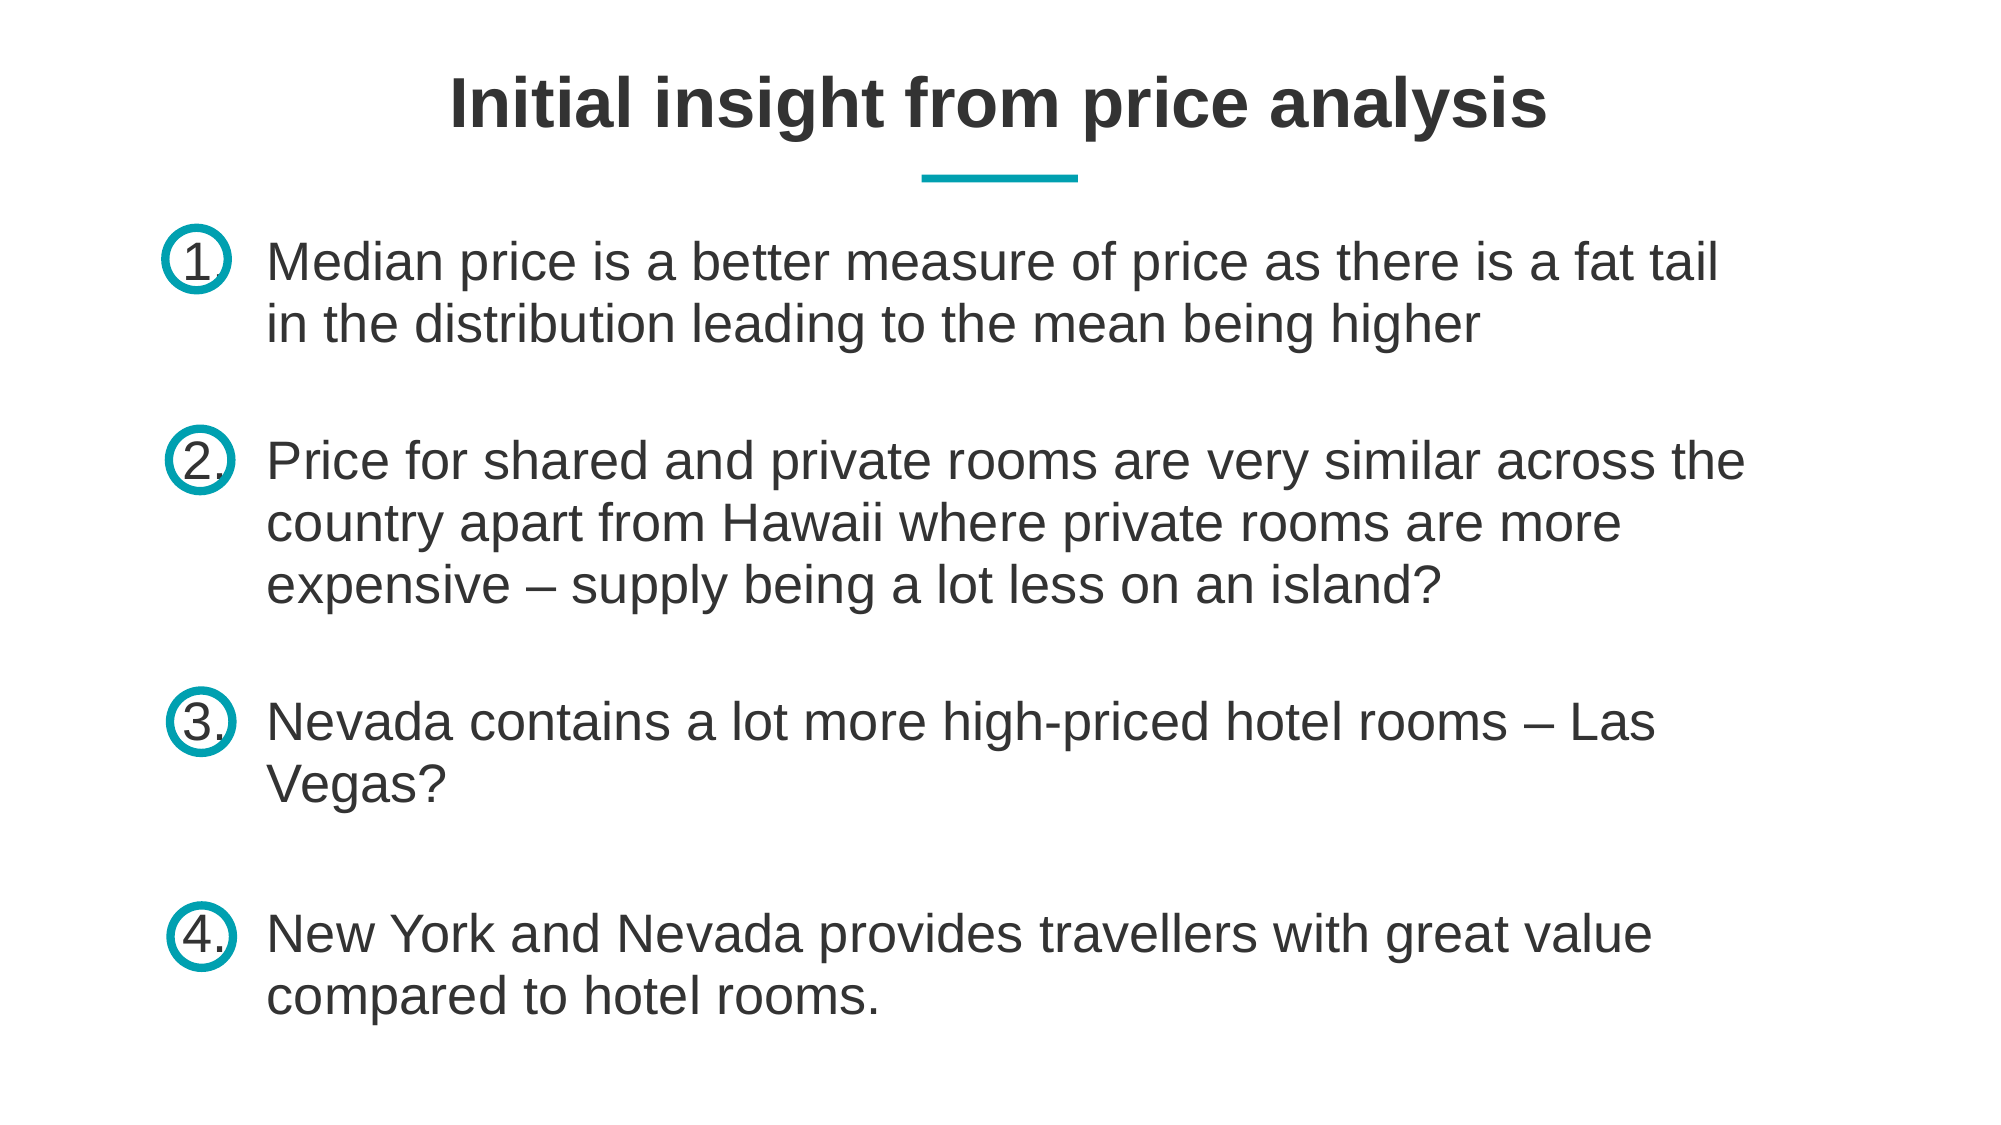

Initial insight from price analysis

Median price is a better measure of price as there is a fat tail in the distribution leading to the mean being higher
Price for shared and private rooms are very similar across the country apart from Hawaii where private rooms are more expensive – supply being a lot less on an island?
Nevada contains a lot more high-priced hotel rooms – Las Vegas?

New York and Nevada provides travellers with great value compared to hotel rooms.